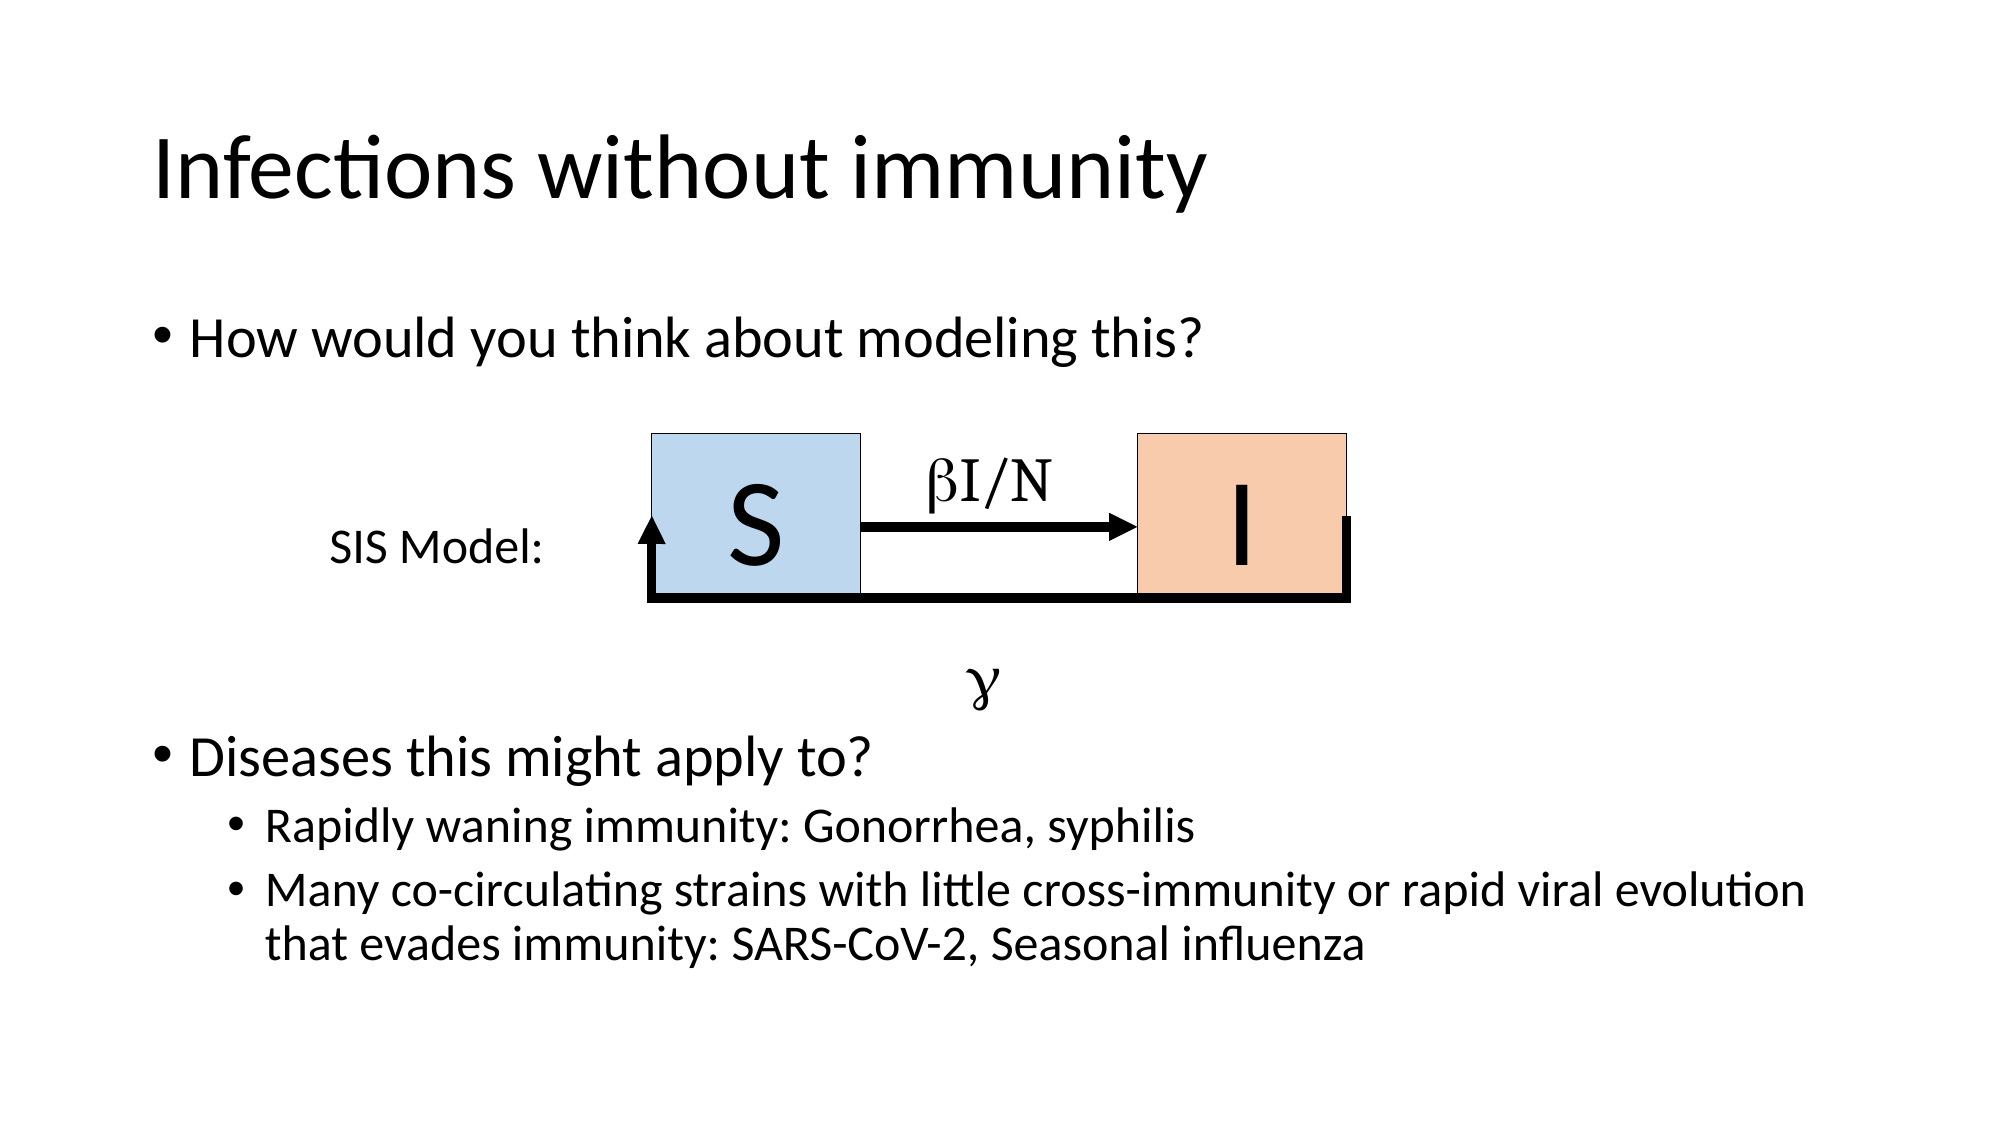

# Infections without immunity
How would you think about modeling this?

Diseases this might apply to?
Rapidly waning immunity: Gonorrhea, syphilis
Many co-circulating strains with little cross-immunity or rapid viral evolution that evades immunity: SARS-CoV-2, Seasonal influenza
βI/N
I
S
SIS Model:
γ